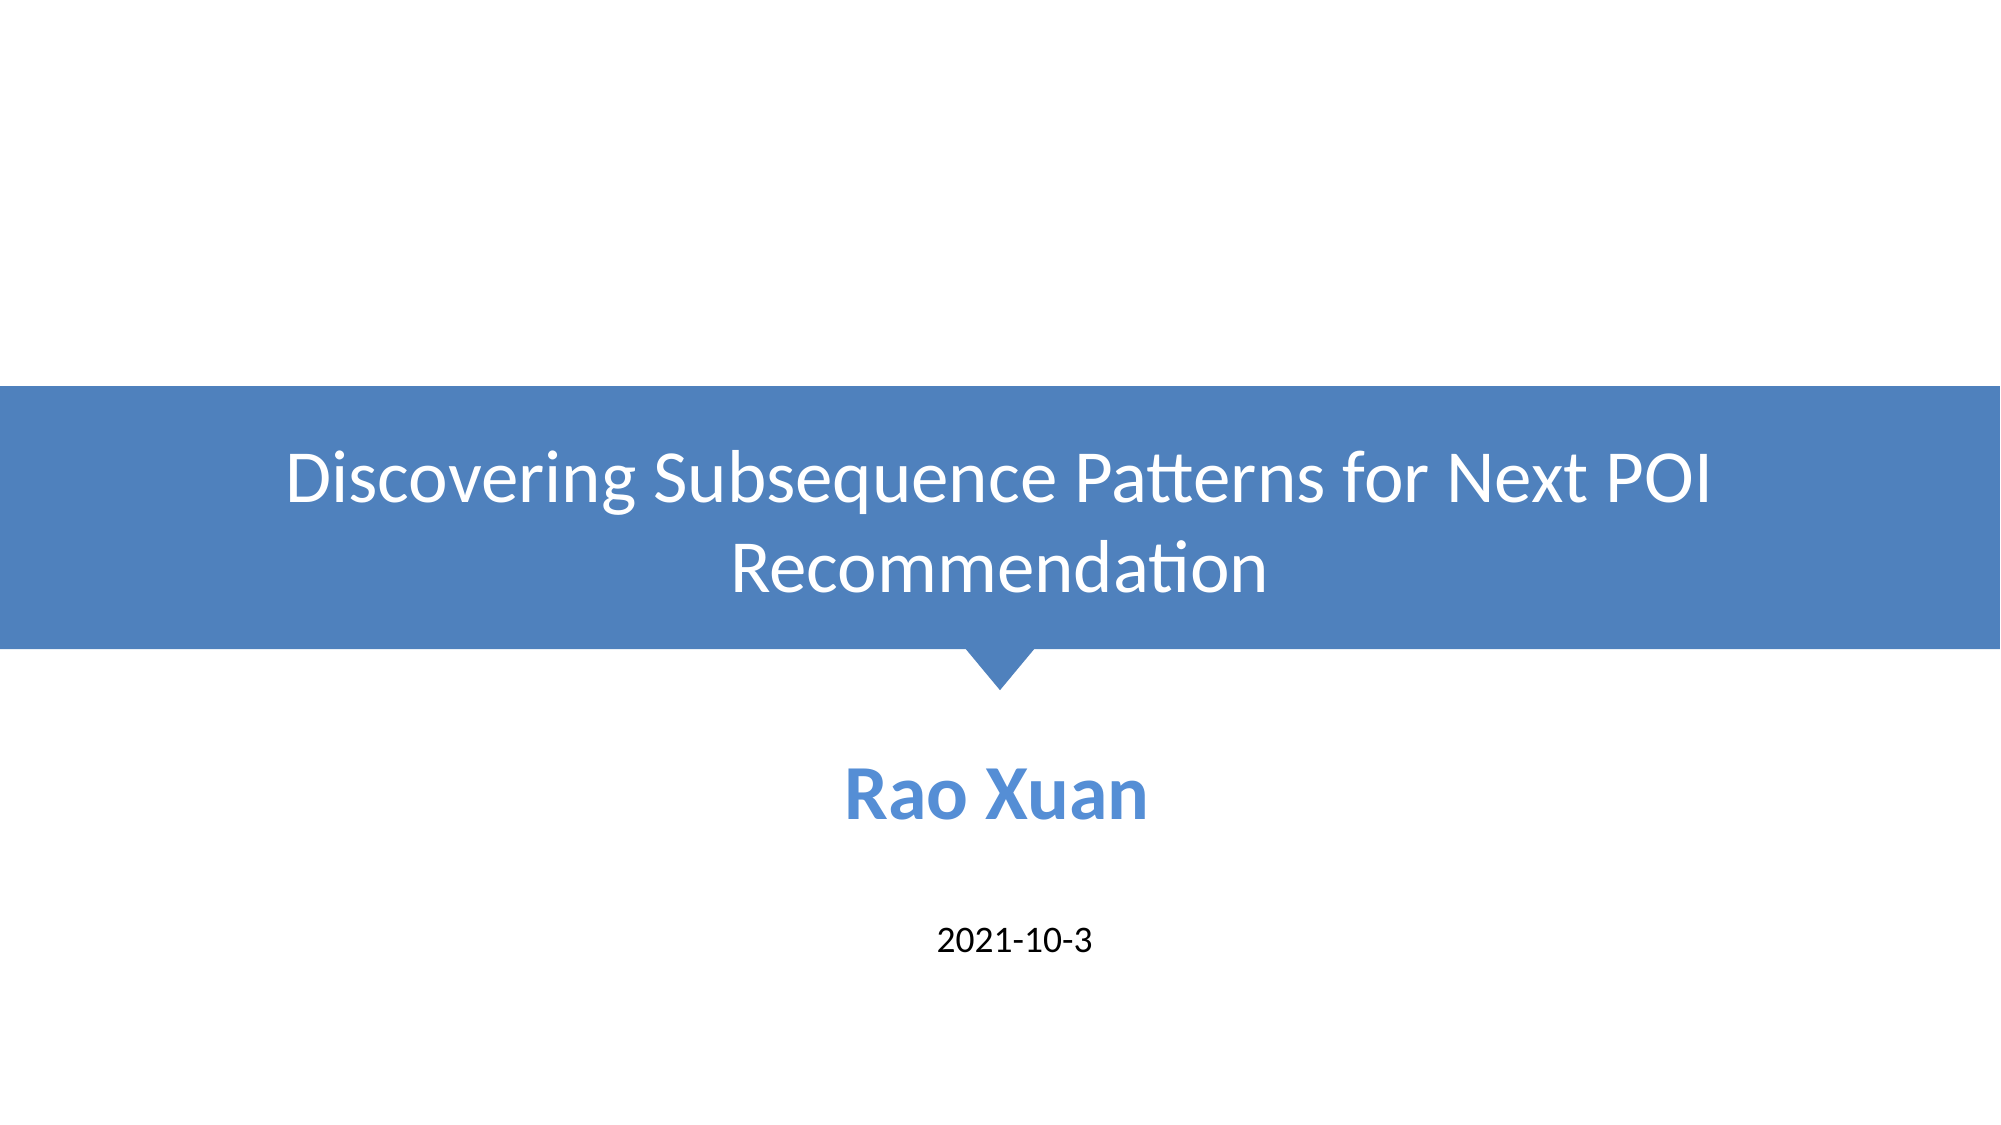

Discovering Subsequence Patterns for Next POI Recommendation

 Rao Xuan
2021-10-3